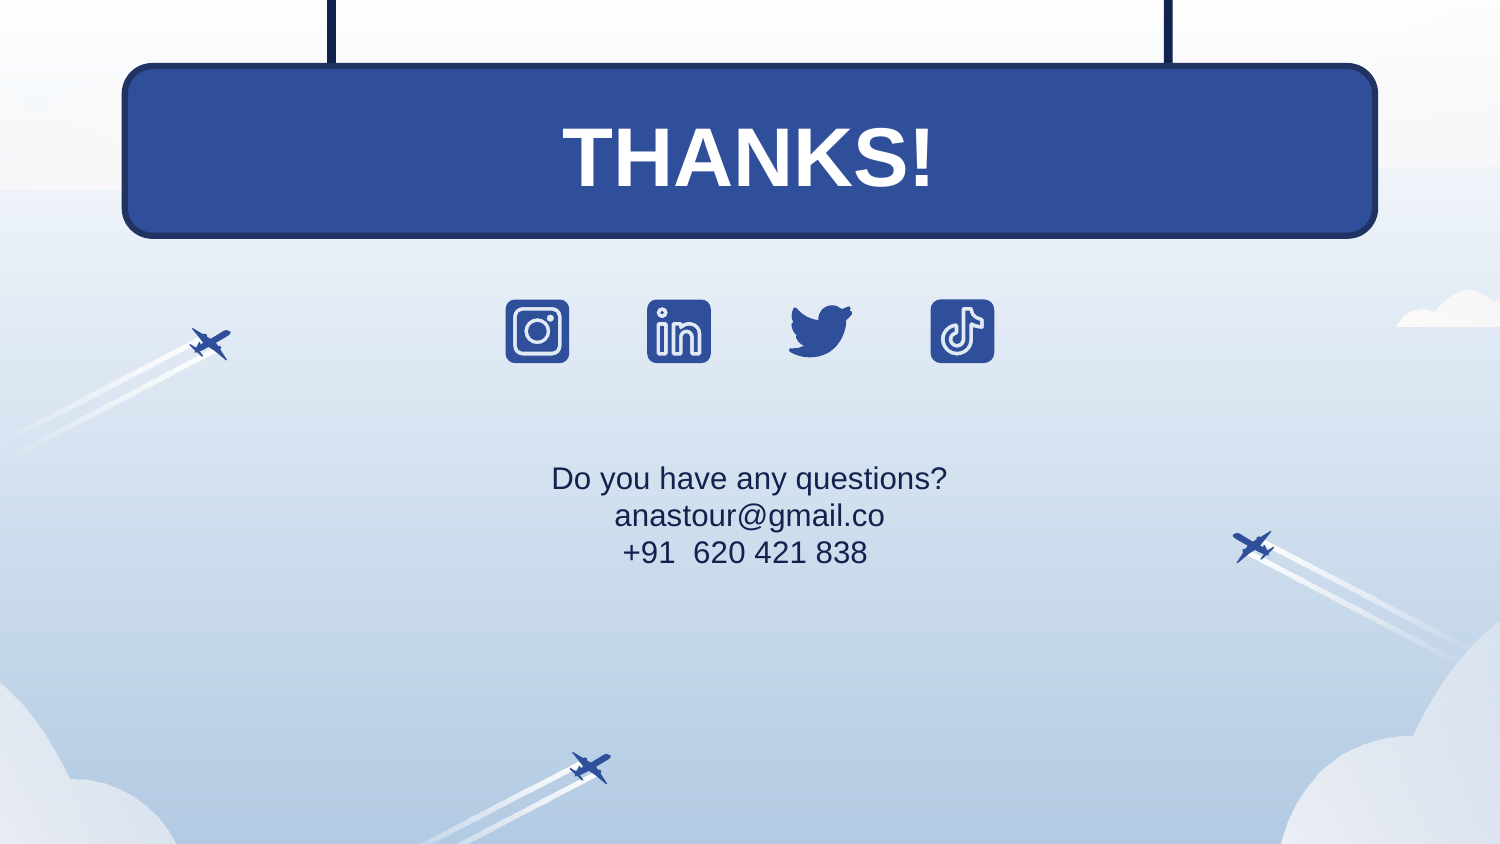

THANKS!

Do you have any questions?
anastour@gmail.co
+91  620 421 838